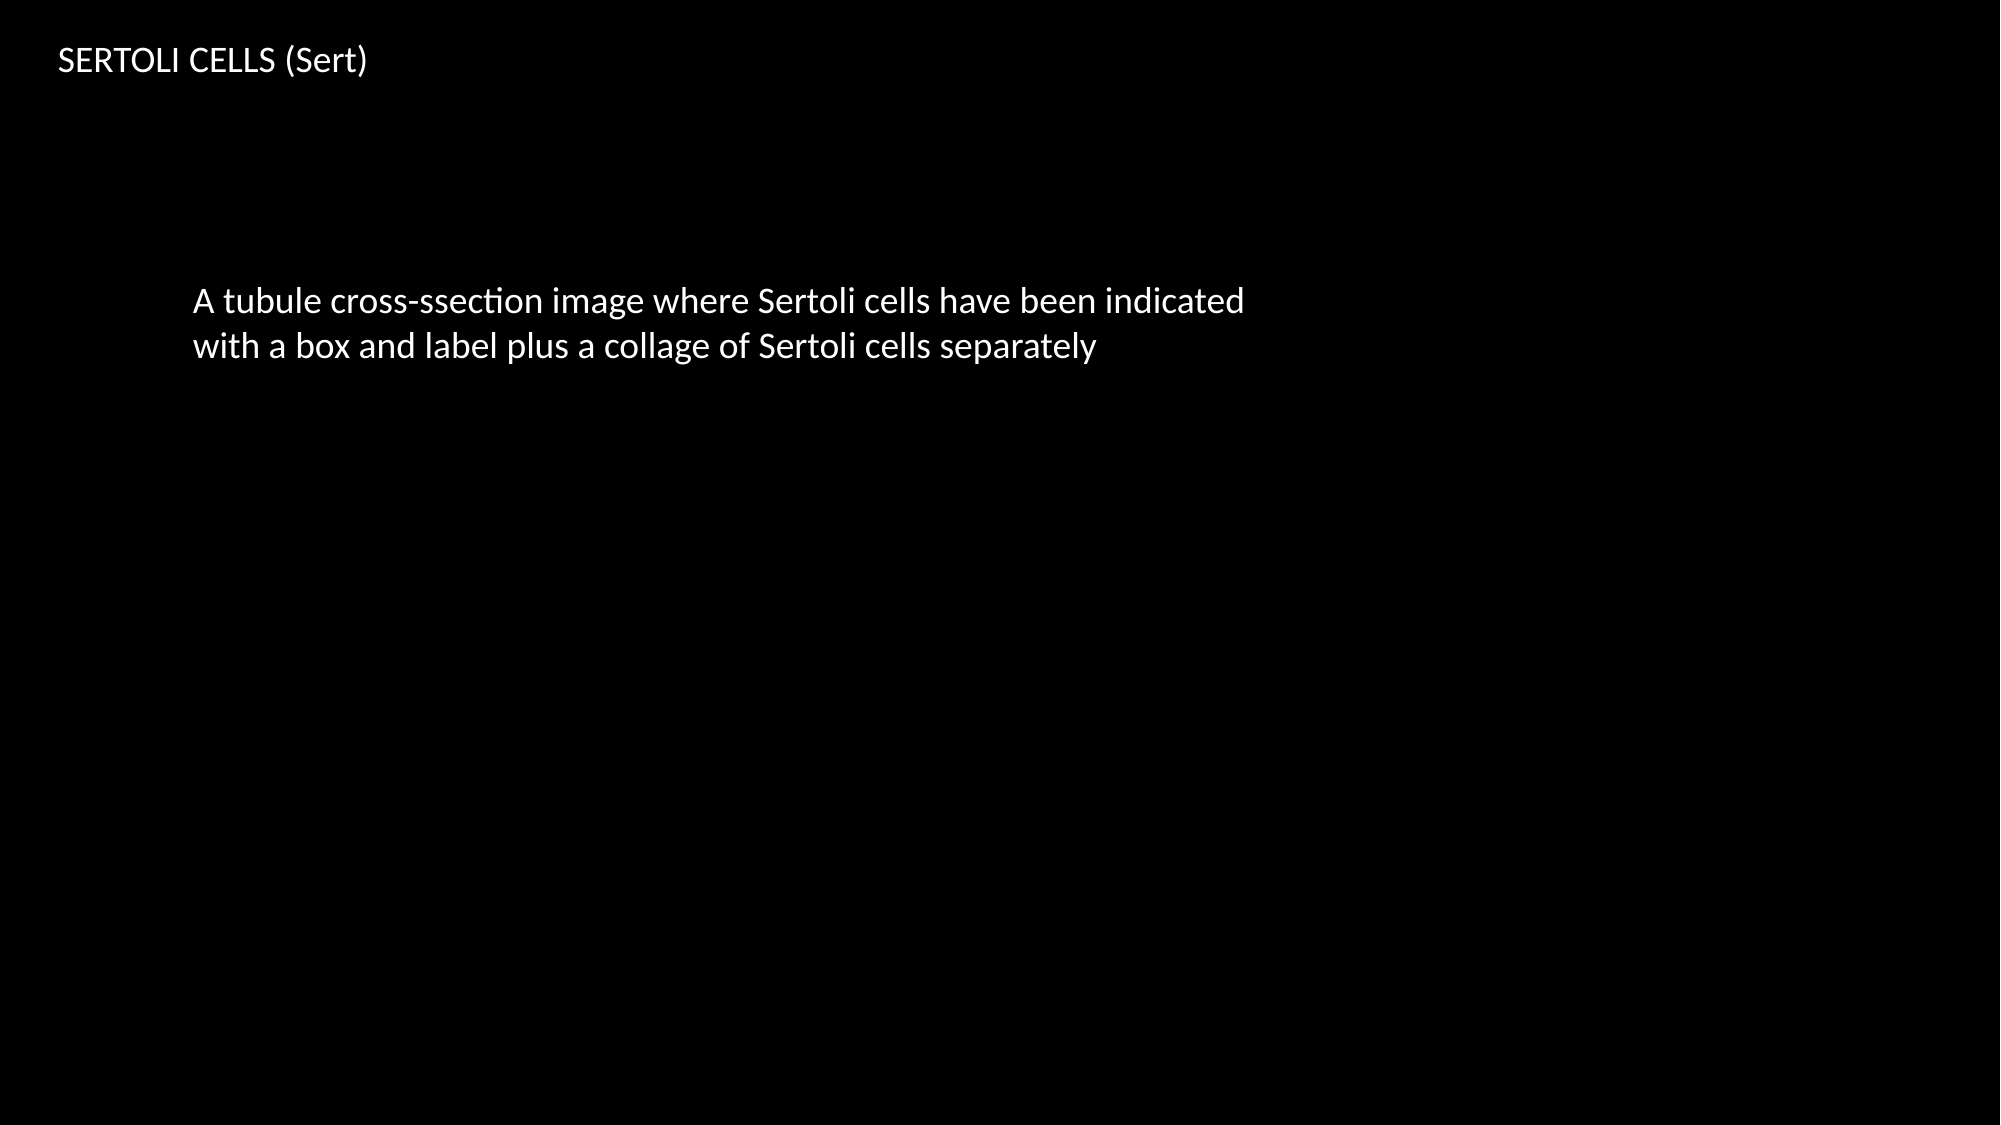

SERTOLI CELLS (Sert)
A tubule cross-ssection image where Sertoli cells have been indicated with a box and label plus a collage of Sertoli cells separately